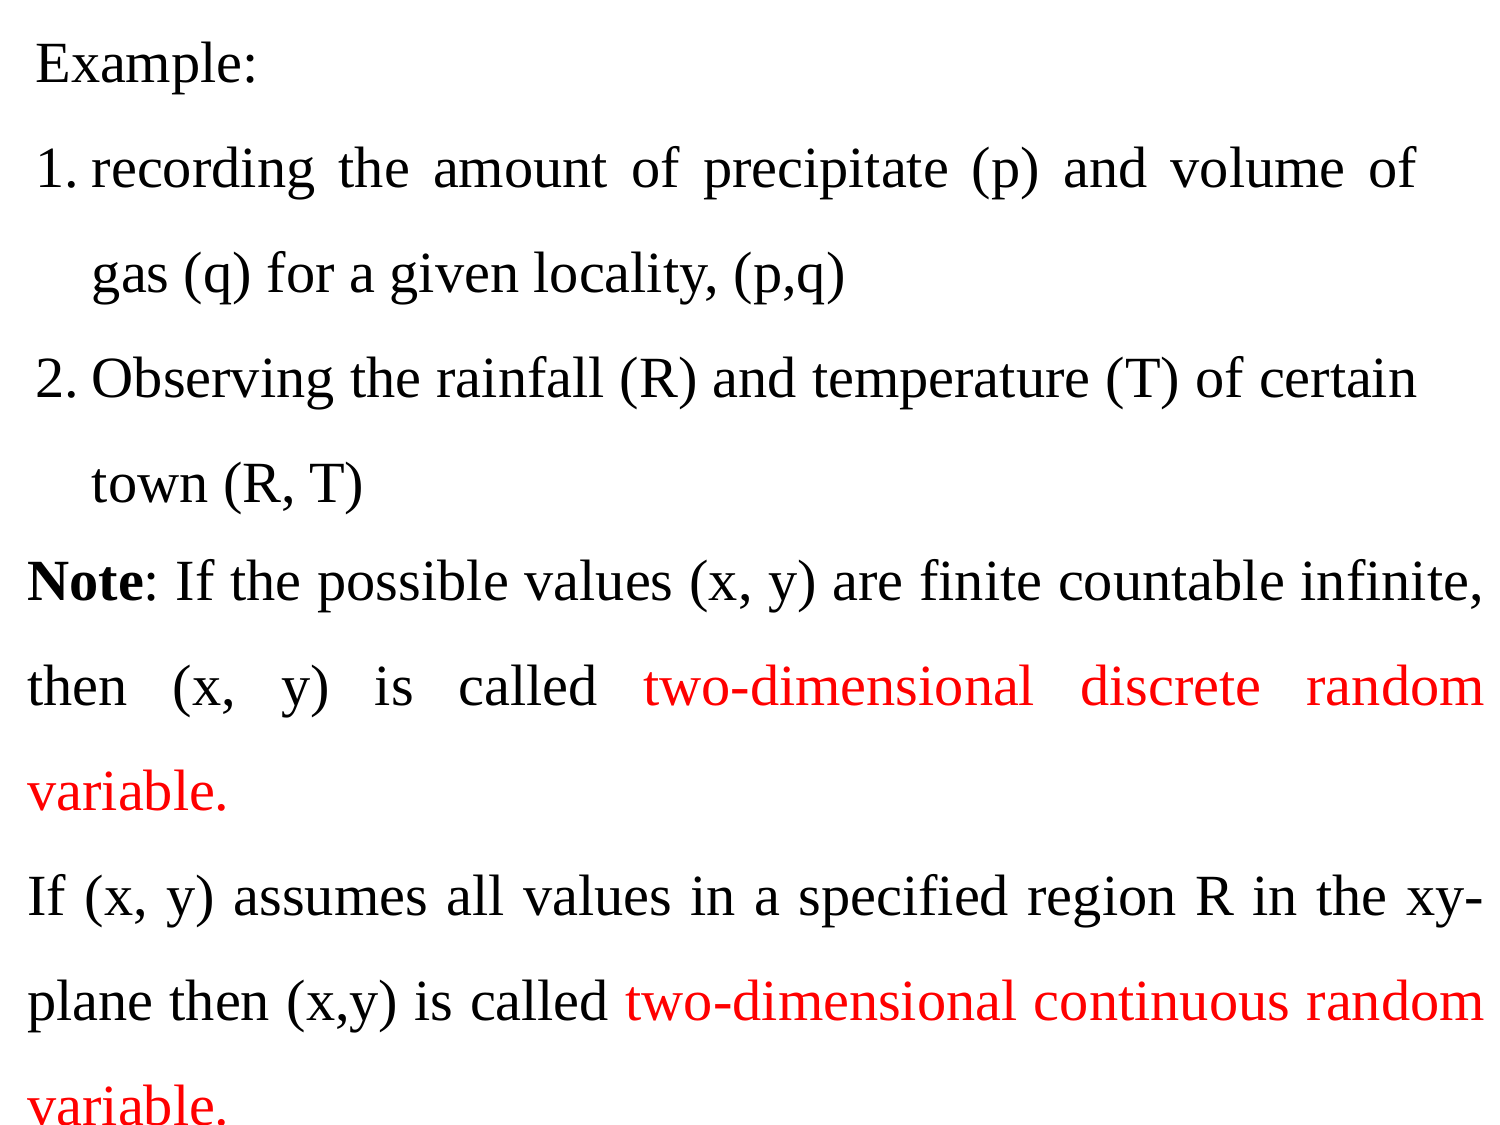

Example:
recording the amount of precipitate (p) and volume of gas (q) for a given locality, (p,q)
Observing the rainfall (R) and temperature (T) of certain town (R, T)
Note: If the possible values (x, y) are finite countable infinite, then (x, y) is called two-dimensional discrete random variable.
If (x, y) assumes all values in a specified region R in the xy-plane then (x,y) is called two-dimensional continuous random variable.